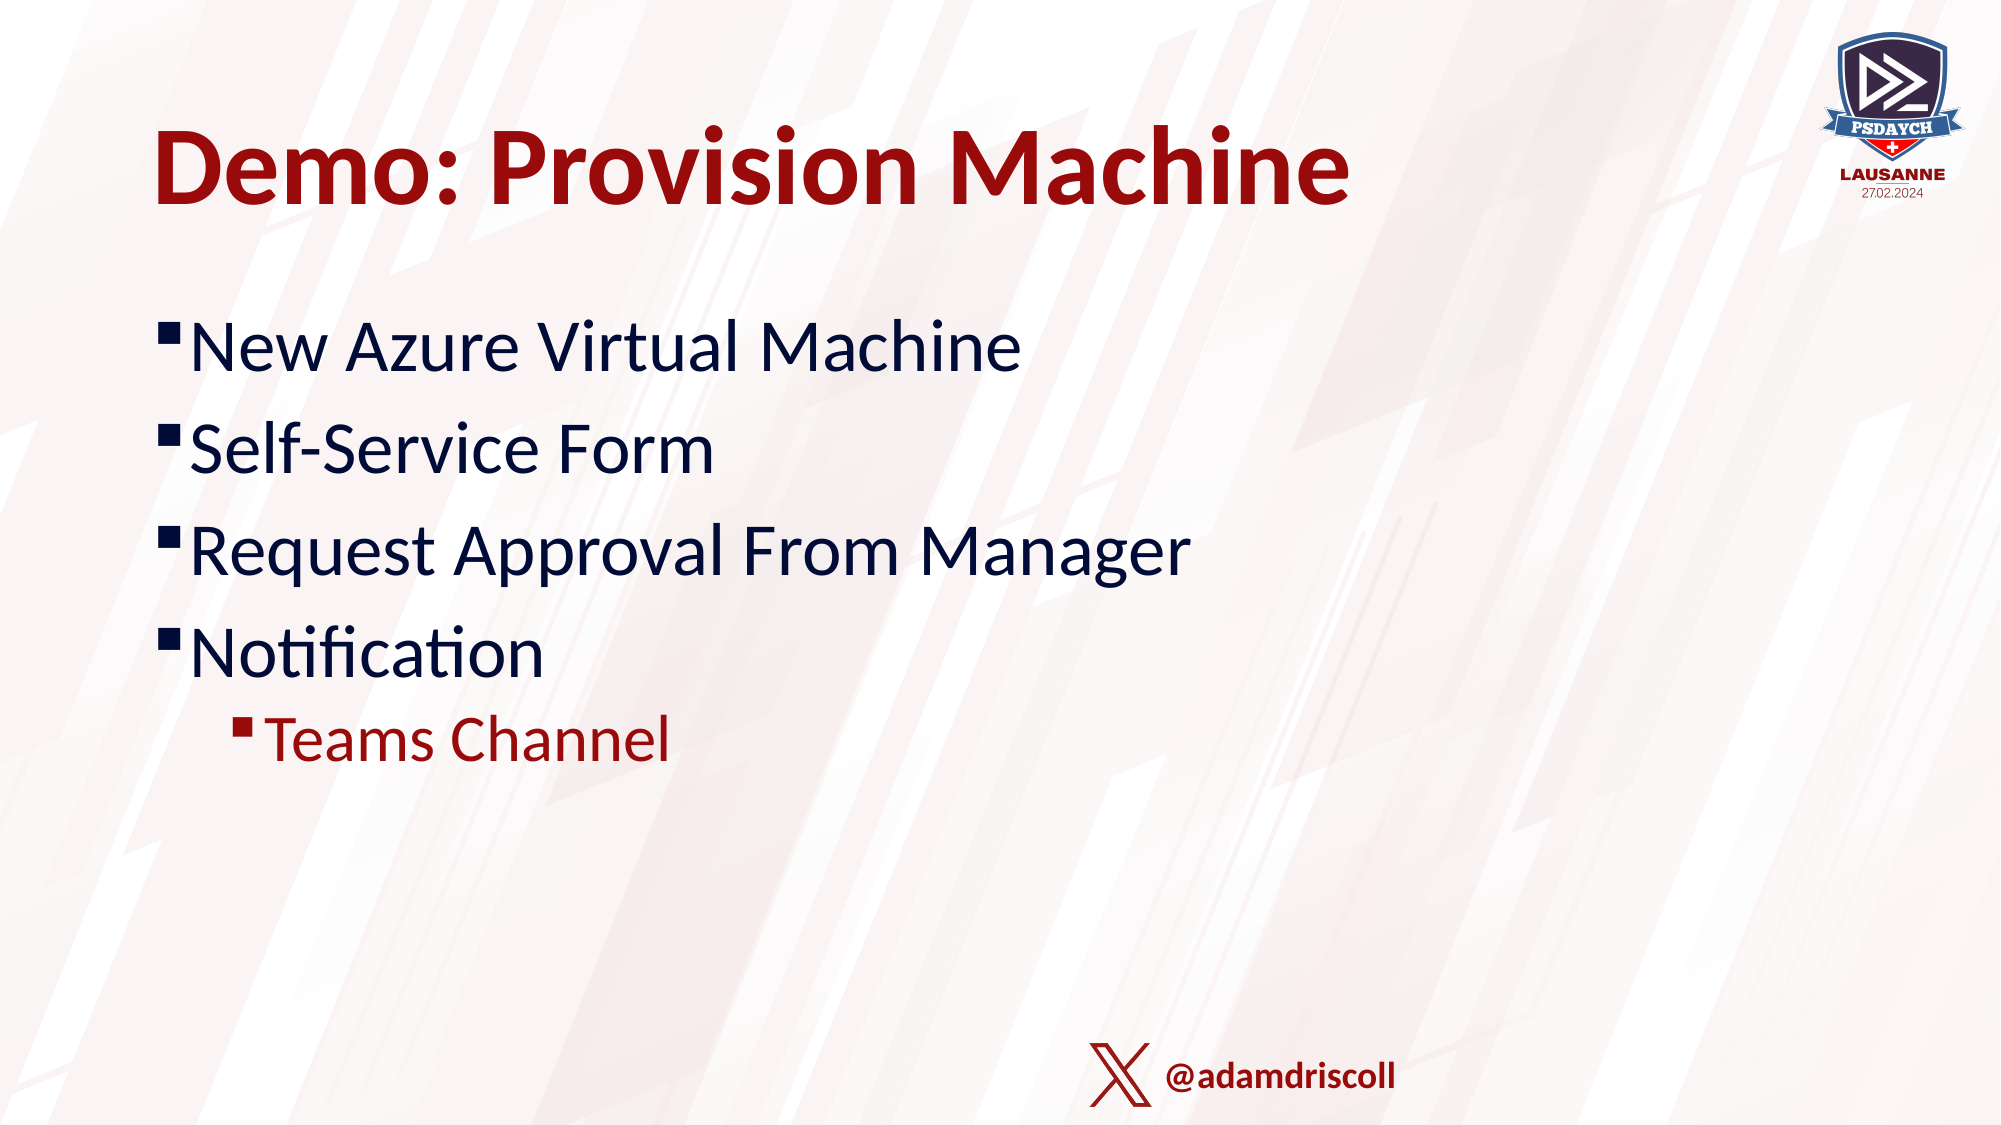

# Demo: Provision Machine
New Azure Virtual Machine
Self-Service Form
Request Approval From Manager
Notification
Teams Channel